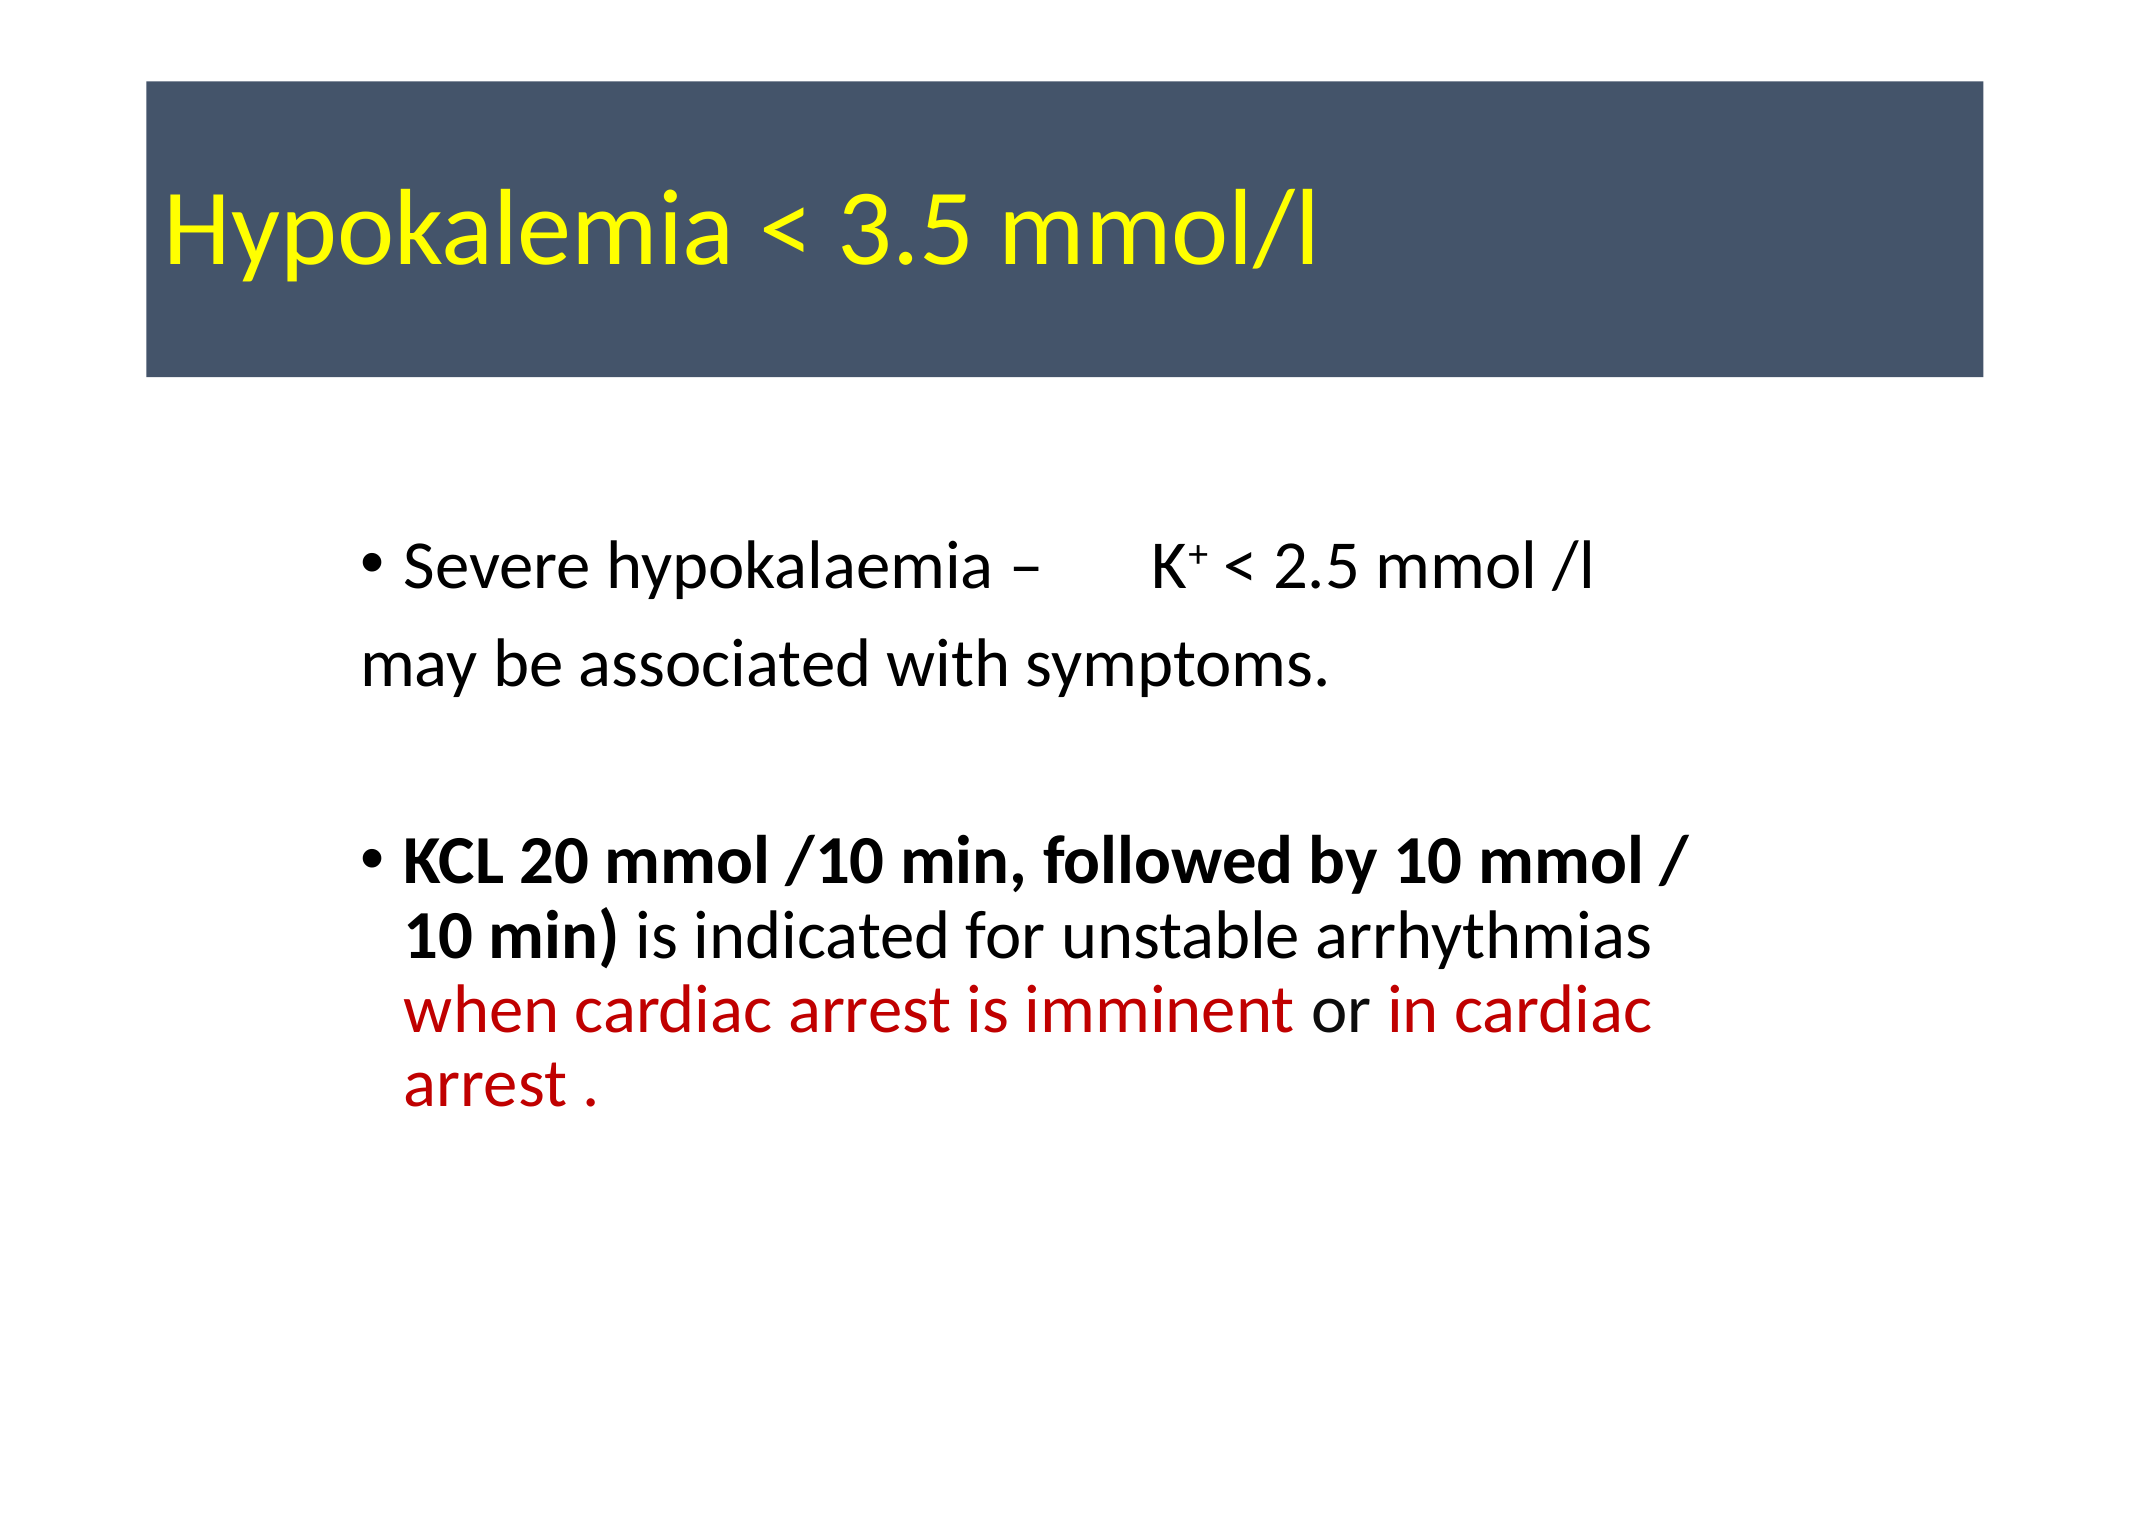

# Hypokalemia < 3.5 mmol/l
Severe hypokalaemia –       K+ < 2.5 mmol /l
may be associated with symptoms.

KCL 20 mmol /10 min, followed by 10 mmol / 10 min) is indicated for unstable arrhythmias when cardiac arrest is imminent or in cardiac arrest .